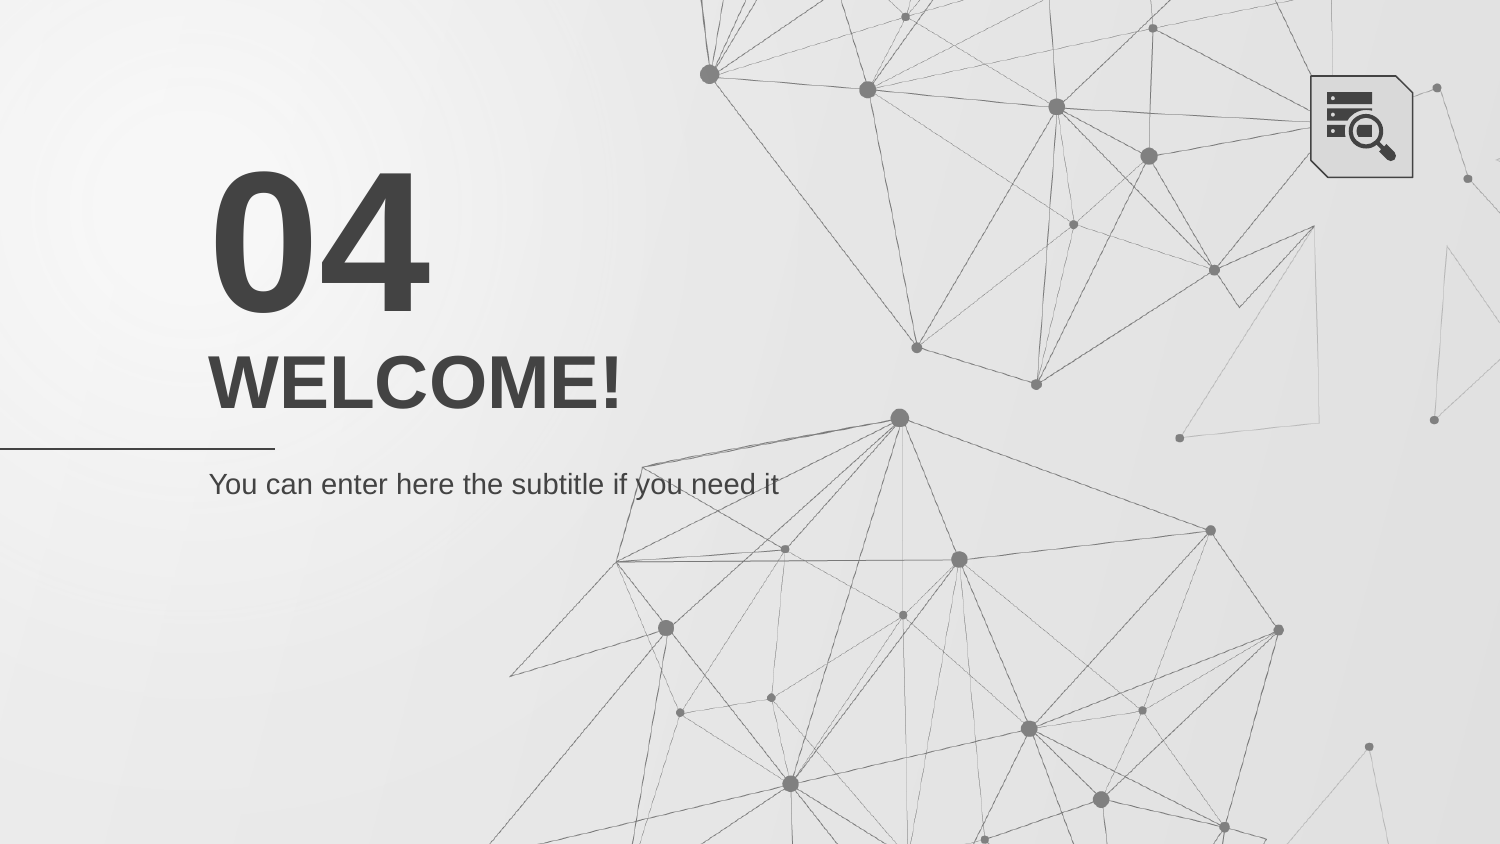

04
# WELCOME!
You can enter here the subtitle if you need it